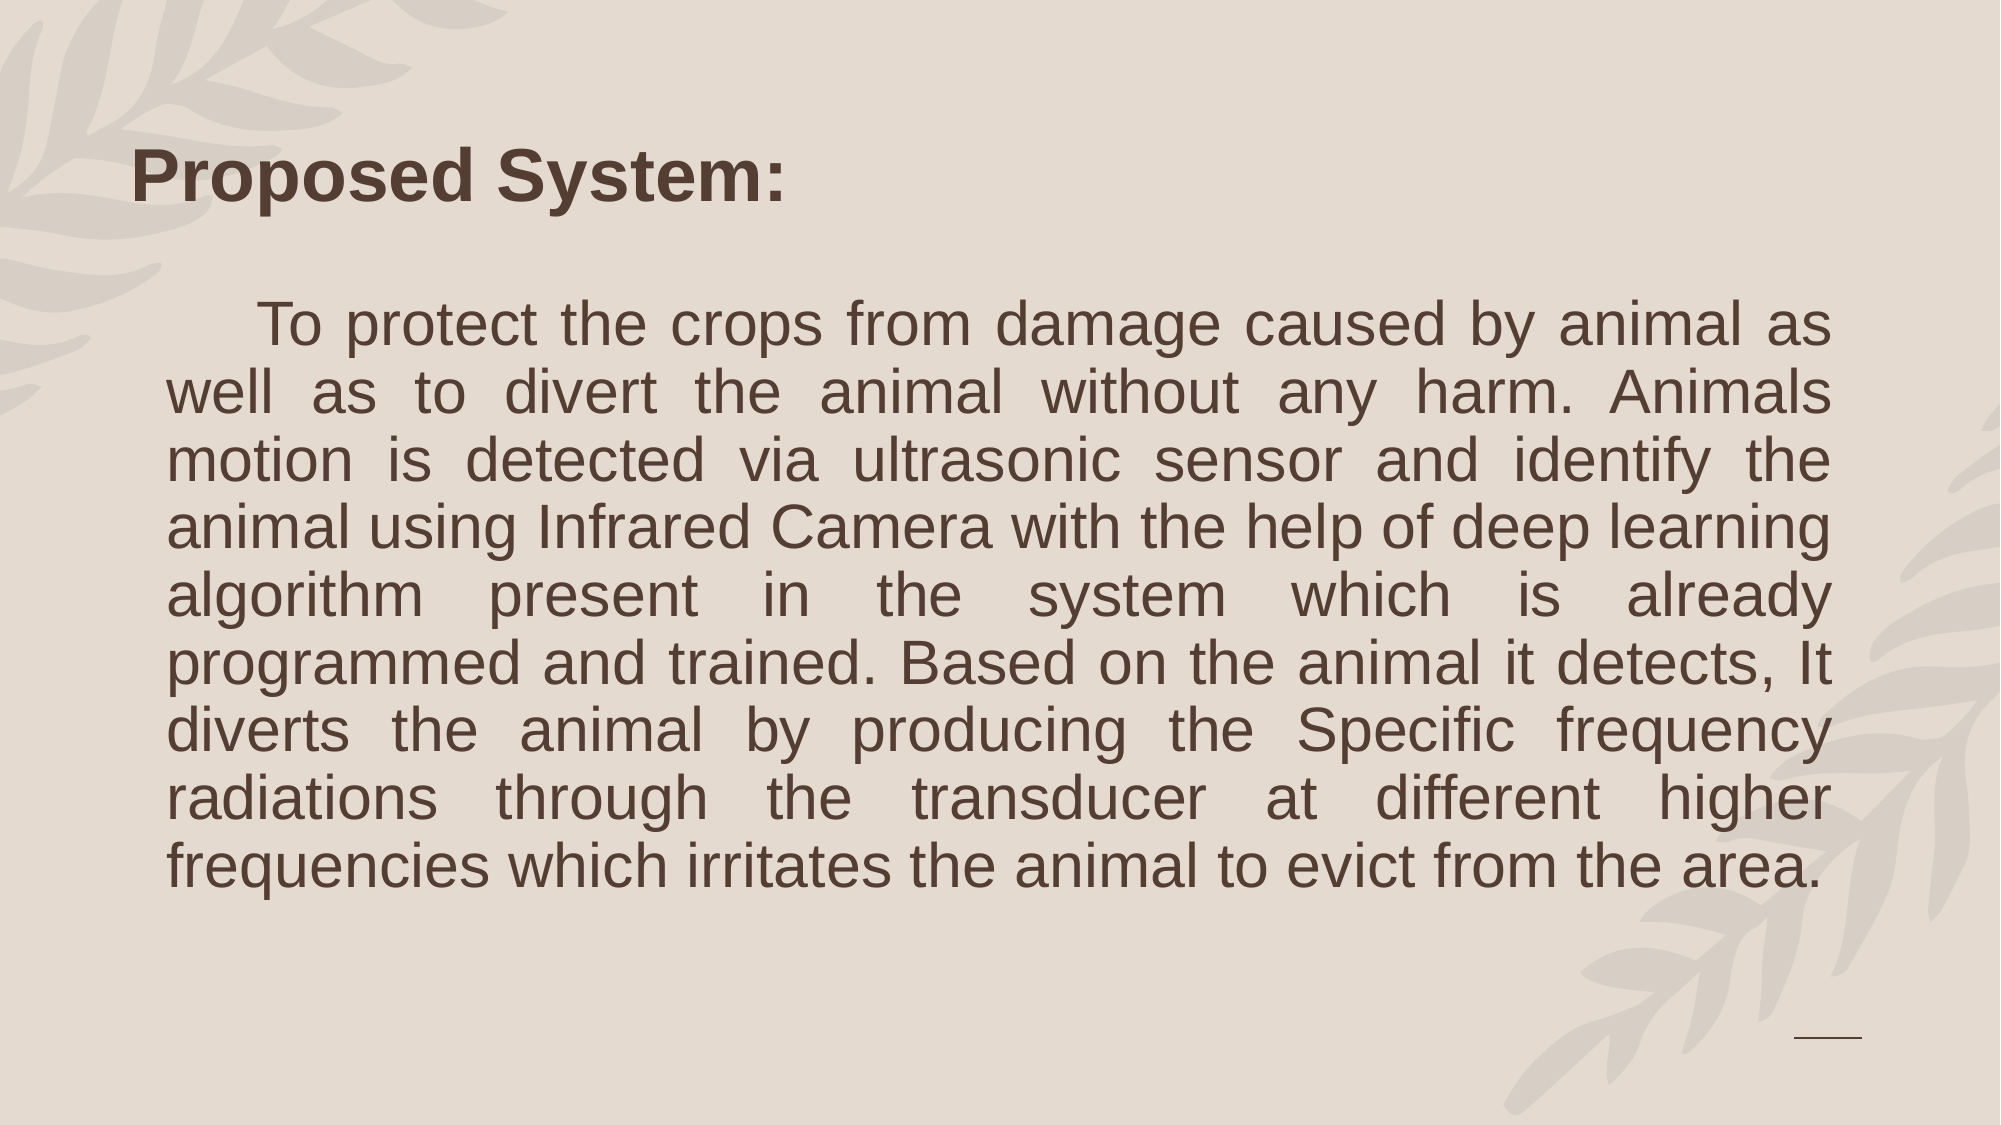

# Proposed System:
    To protect the crops from damage caused by animal as well as to divert the animal without any harm. Animals motion is detected via ultrasonic sensor and identify the animal using Infrared Camera with the help of deep learning algorithm present in the system which is already programmed and trained. Based on the animal it detects, It diverts the animal by producing the Specific frequency radiations through the transducer at different higher frequencies which irritates the animal to evict from the area.